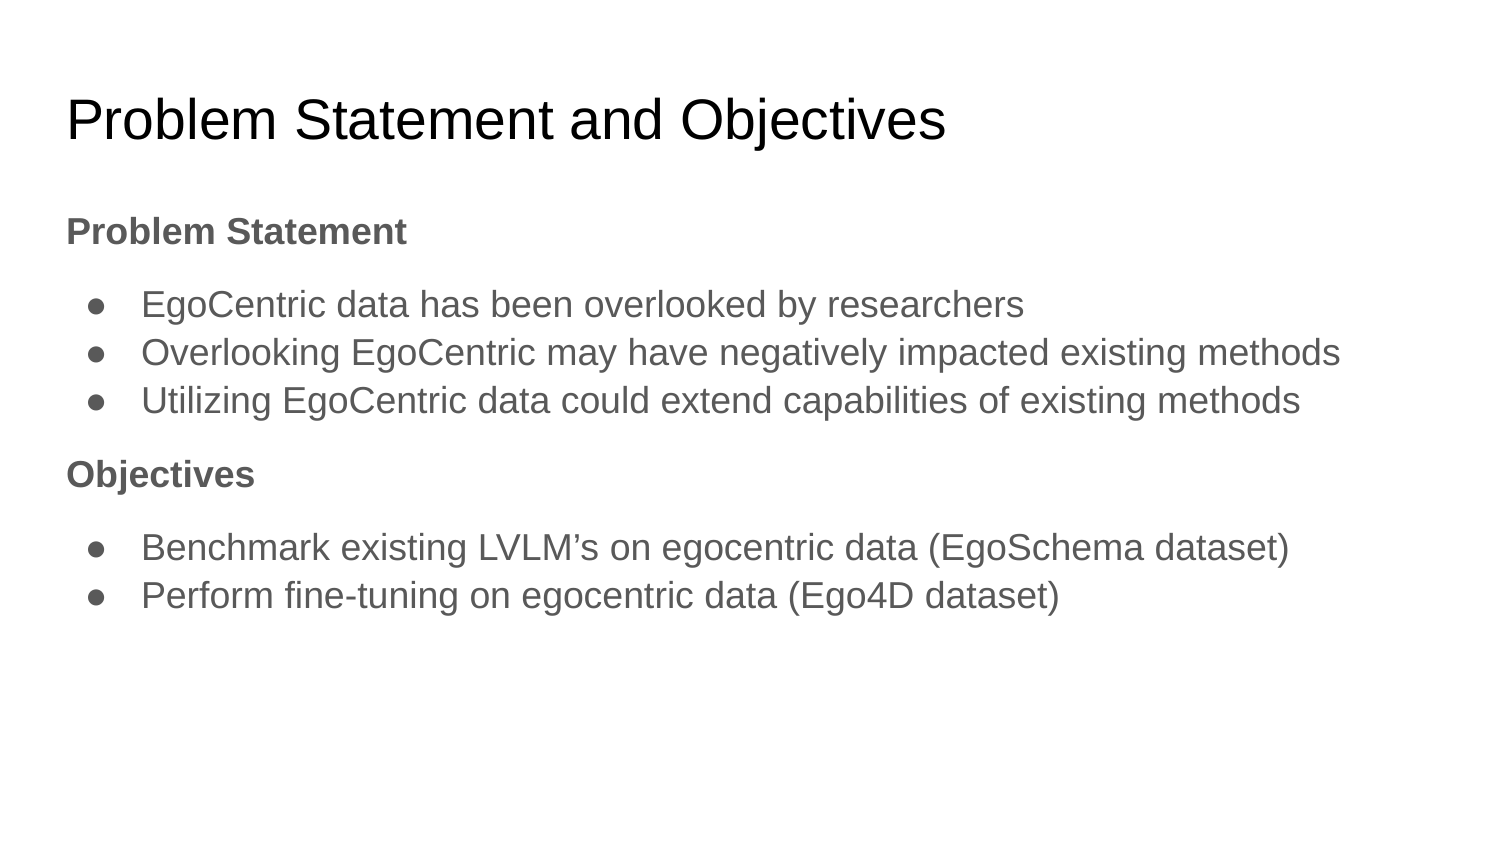

# Problem Statement and Objectives
Problem Statement
EgoCentric data has been overlooked by researchers
Overlooking EgoCentric may have negatively impacted existing methods
Utilizing EgoCentric data could extend capabilities of existing methods
Objectives
Benchmark existing LVLM’s on egocentric data (EgoSchema dataset)
Perform fine-tuning on egocentric data (Ego4D dataset)